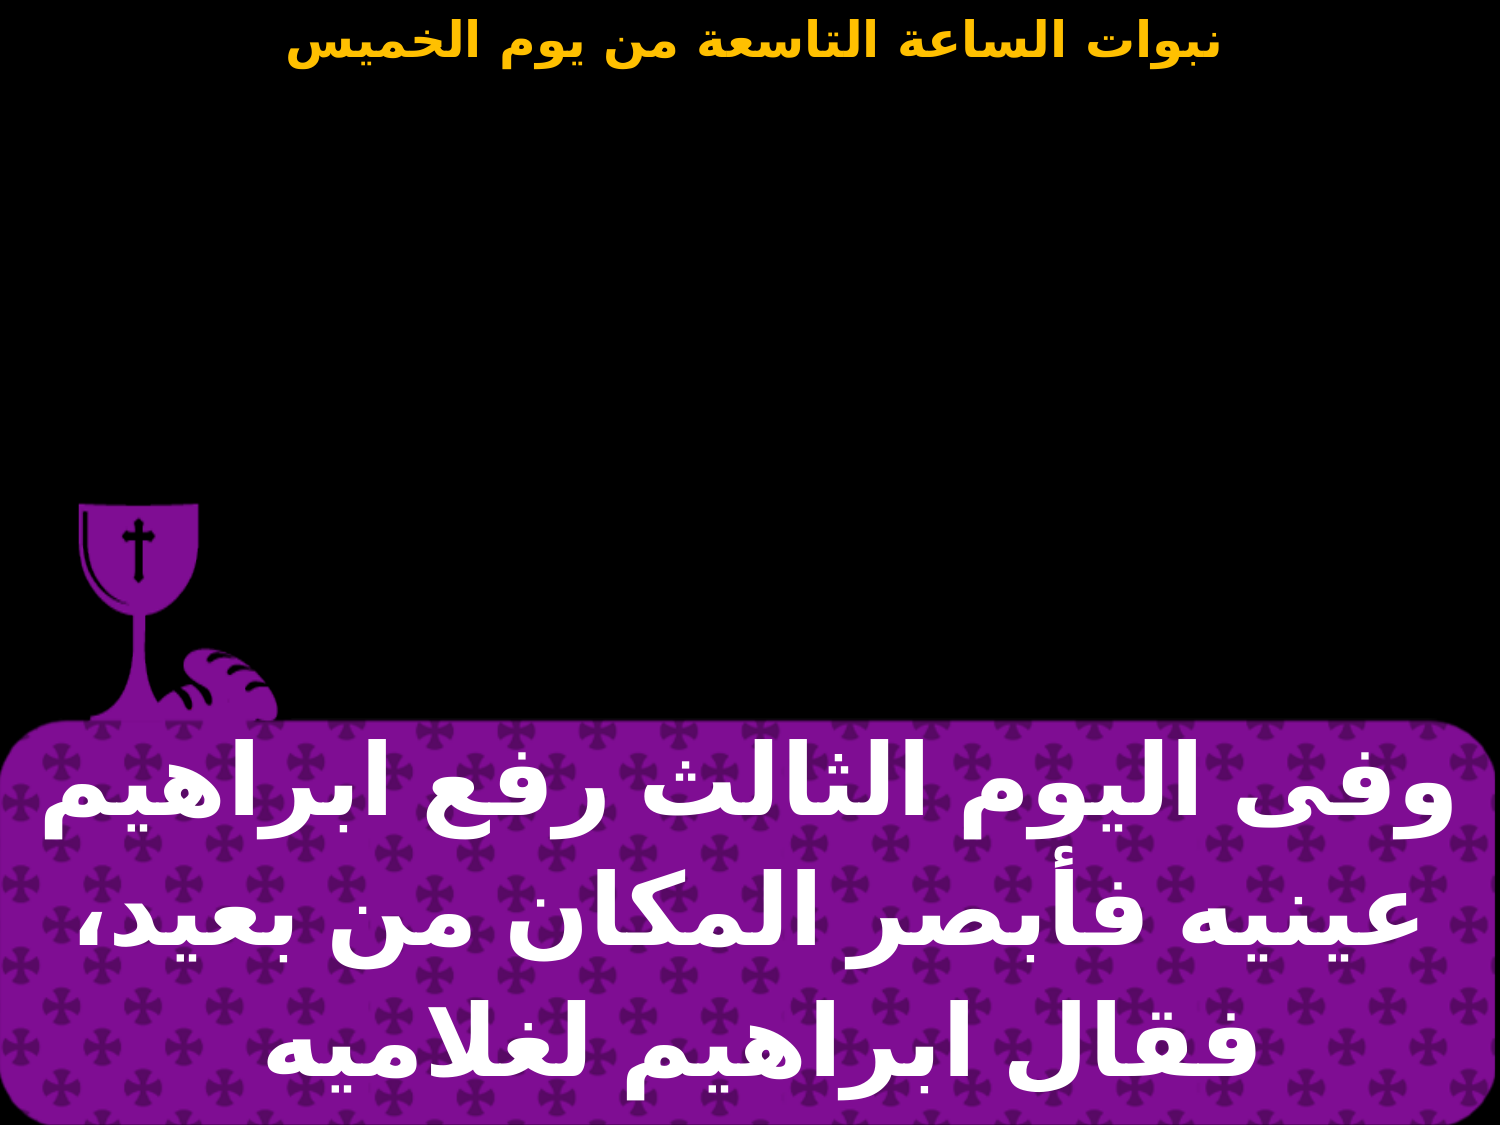

| وفى اليوم الثالث رفع ابراهيم عينيه فأبصر المكان من بعيد، فقال ابراهيم لغلاميه |
| --- |